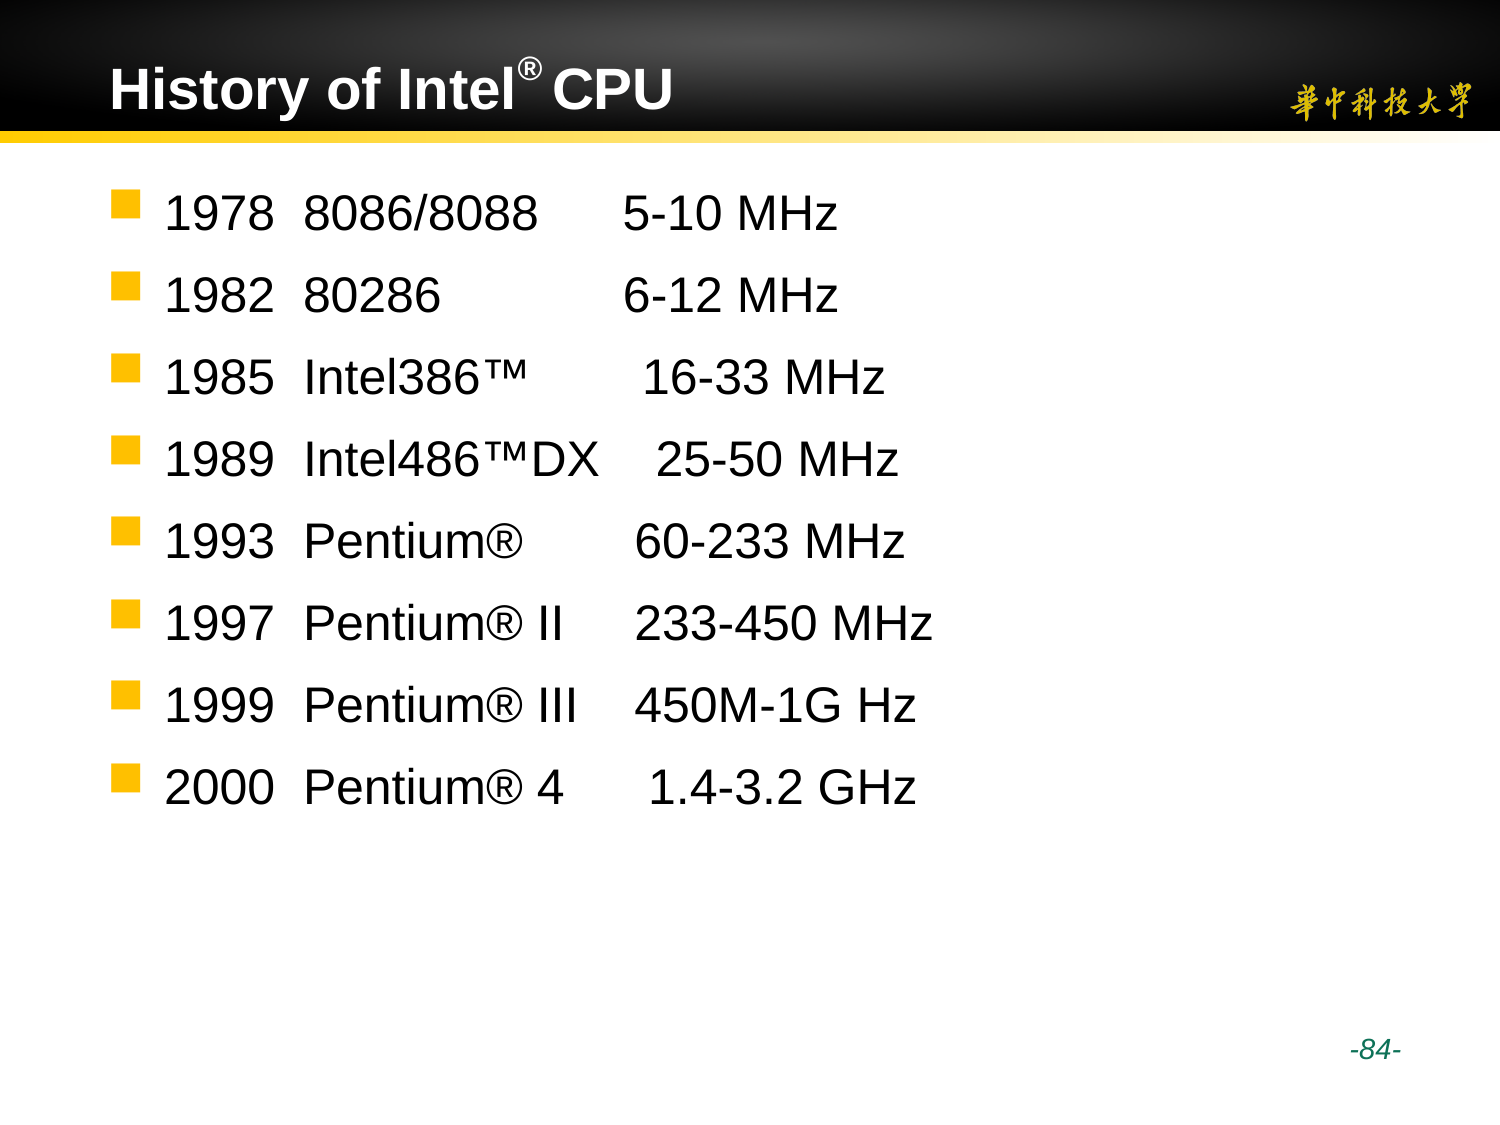

# History of Intel® CPU
1978  8086/8088      5-10 MHz
1982  80286             6-12 MHz
1985  Intel386™        16-33 MHz
1989  Intel486™DX    25-50 MHz
1993  Pentium®        60-233 MHz
1997  Pentium® II     233-450 MHz
1999  Pentium® III    450M-1G Hz
2000  Pentium® 4      1.4-3.2 GHz
 -84-